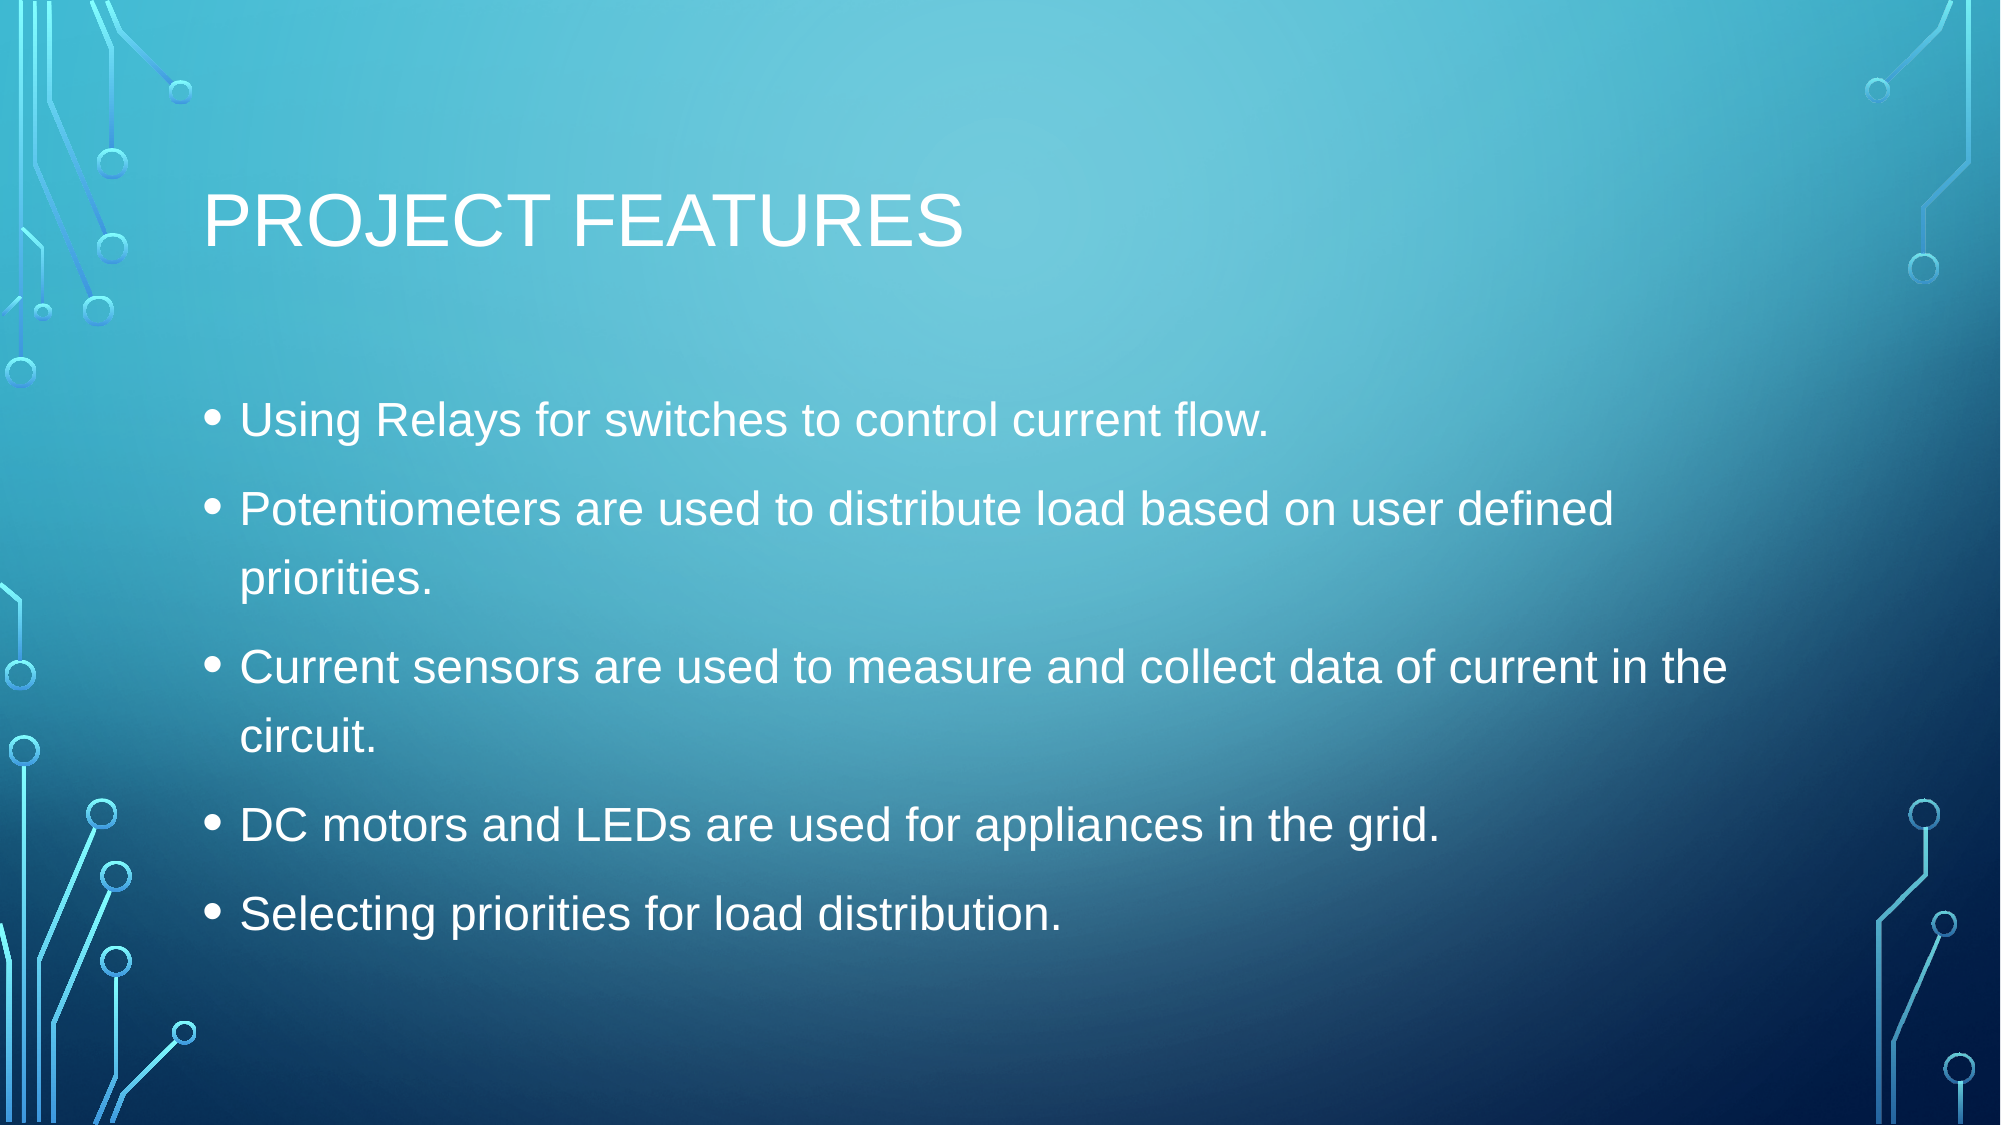

# Project Features
Using Relays for switches to control current flow.
Potentiometers are used to distribute load based on user defined priorities.
Current sensors are used to measure and collect data of current in the circuit.
DC motors and LEDs are used for appliances in the grid.
Selecting priorities for load distribution.